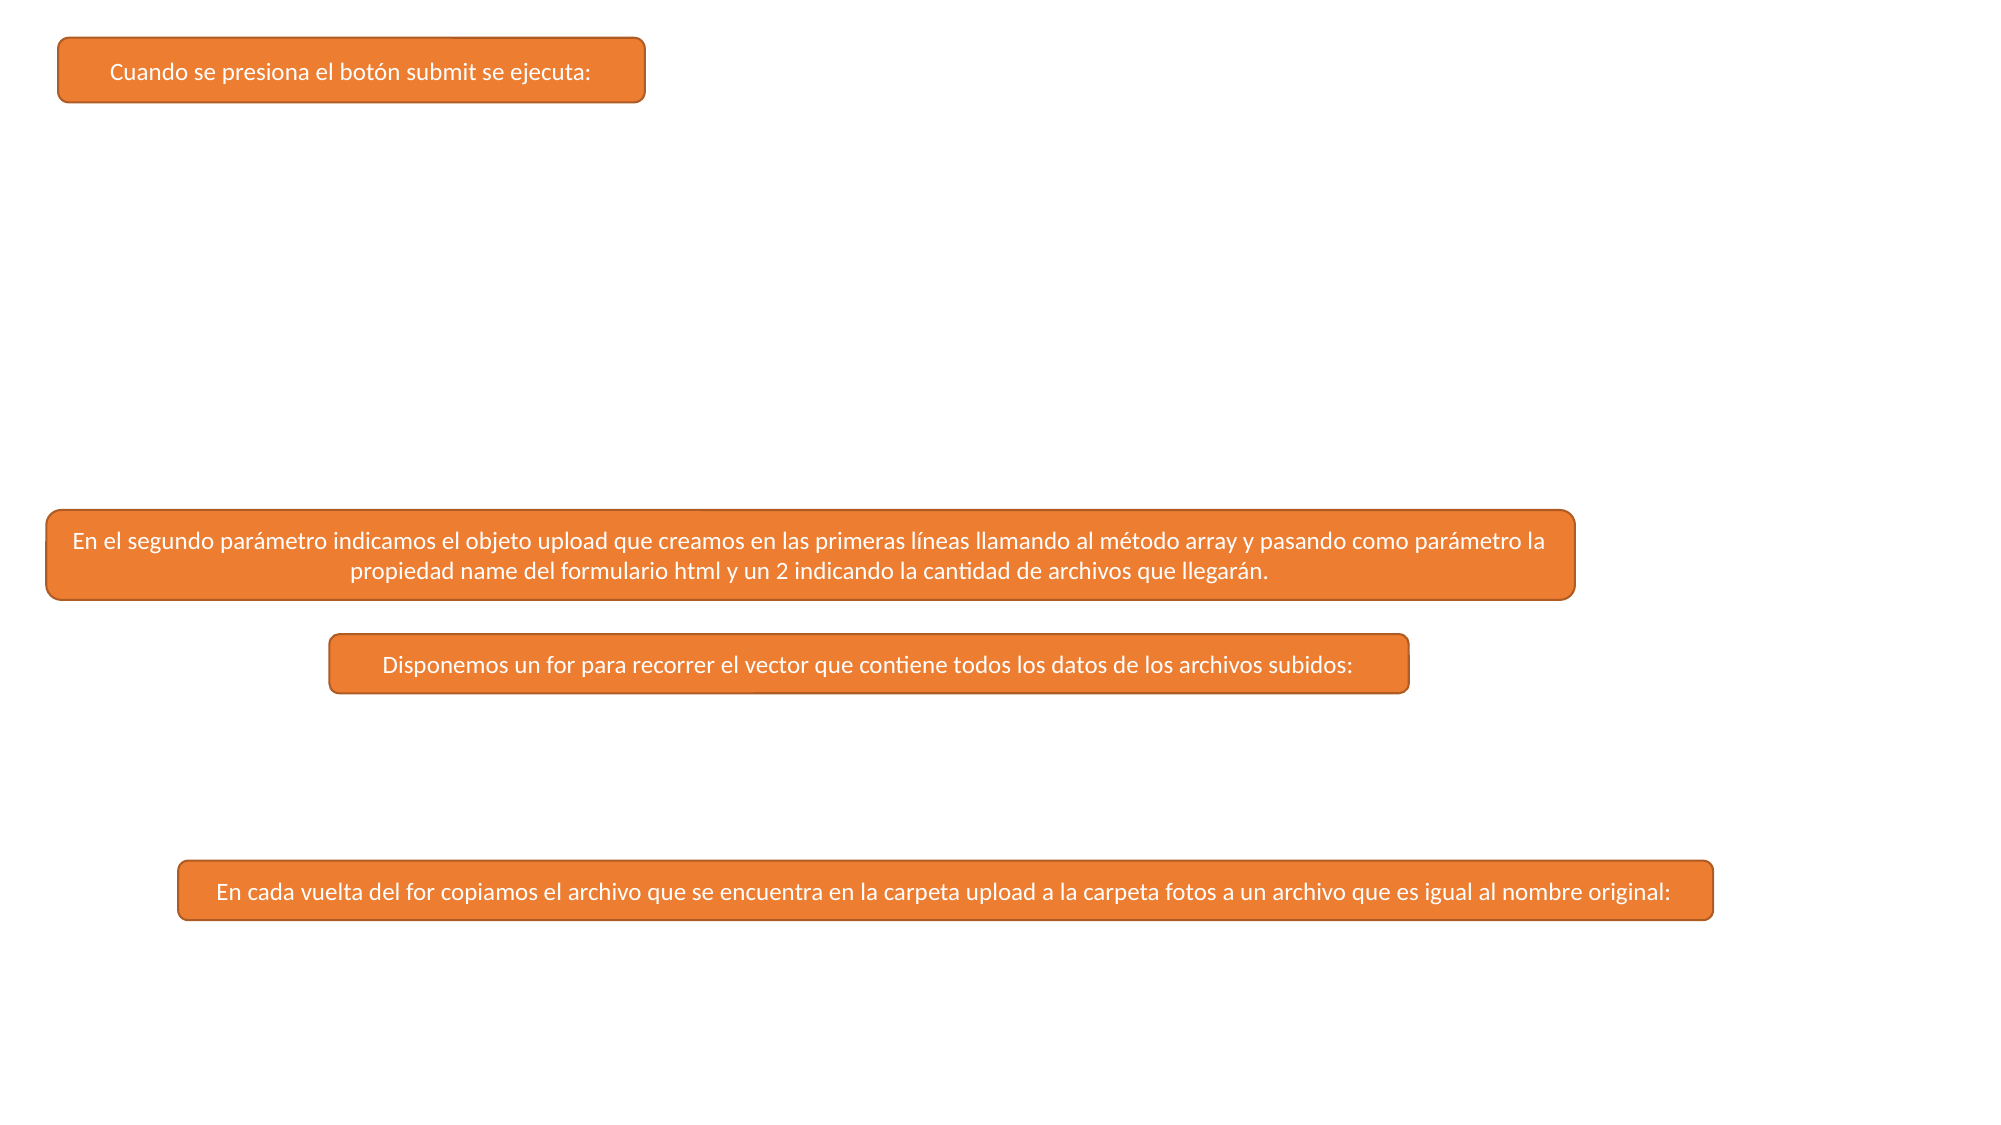

Cuando se presiona el botón submit se ejecuta:

En el segundo parámetro indicamos el objeto upload que creamos en las primeras líneas llamando al método array y pasando como parámetro la propiedad name del formulario html y un 2 indicando la cantidad de archivos que llegarán.
Disponemos un for para recorrer el vector que contiene todos los datos de los archivos subidos:
En cada vuelta del for copiamos el archivo que se encuentra en la carpeta upload a la carpeta fotos a un archivo que es igual al nombre original: